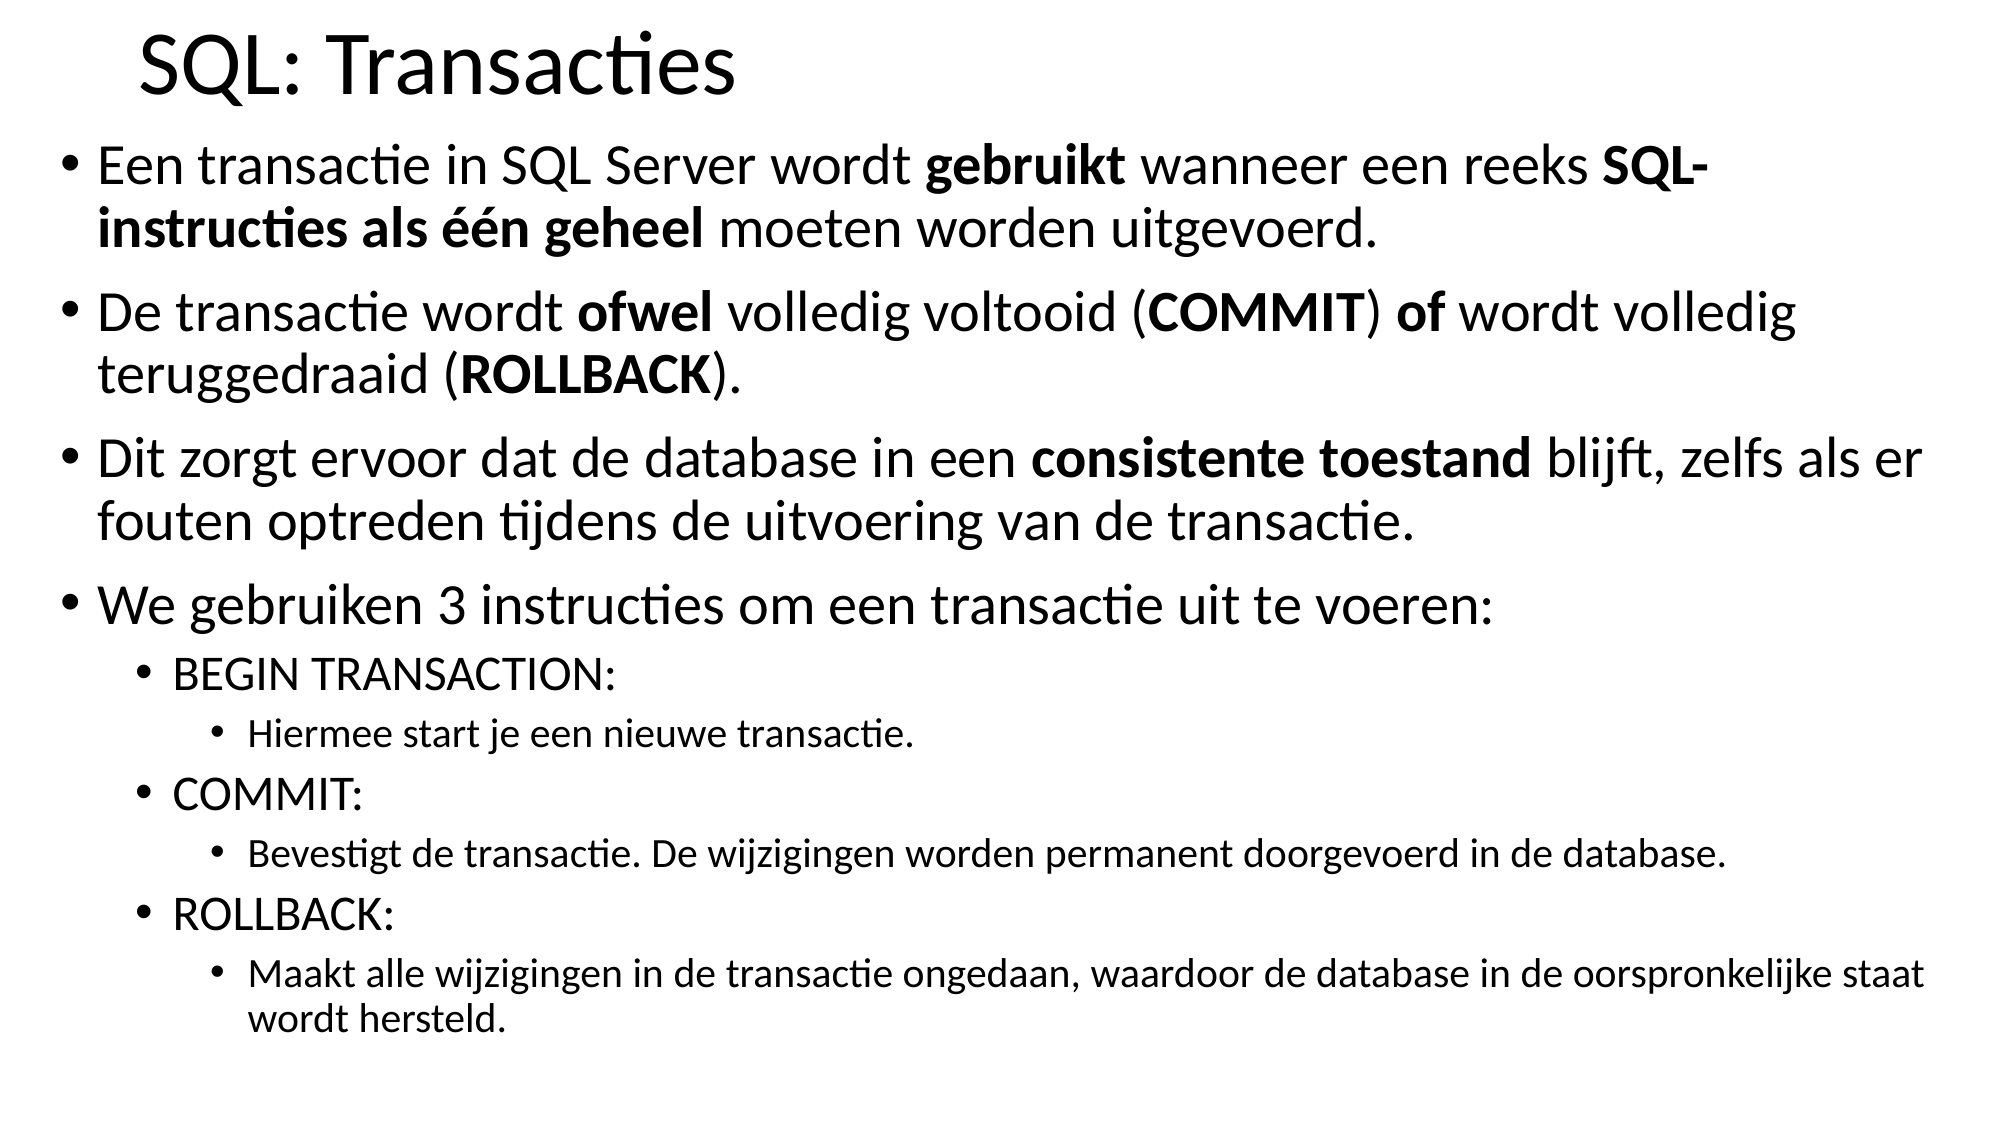

# SQL: Transacties
Een transactie in SQL Server wordt gebruikt wanneer een reeks SQL-instructies als één geheel moeten worden uitgevoerd.
De transactie wordt ofwel volledig voltooid (COMMIT) of wordt volledig teruggedraaid (ROLLBACK).
Dit zorgt ervoor dat de database in een consistente toestand blijft, zelfs als er fouten optreden tijdens de uitvoering van de transactie.
We gebruiken 3 instructies om een transactie uit te voeren:
BEGIN TRANSACTION:
Hiermee start je een nieuwe transactie.
COMMIT:
Bevestigt de transactie. De wijzigingen worden permanent doorgevoerd in de database.
ROLLBACK:
Maakt alle wijzigingen in de transactie ongedaan, waardoor de database in de oorspronkelijke staat wordt hersteld.